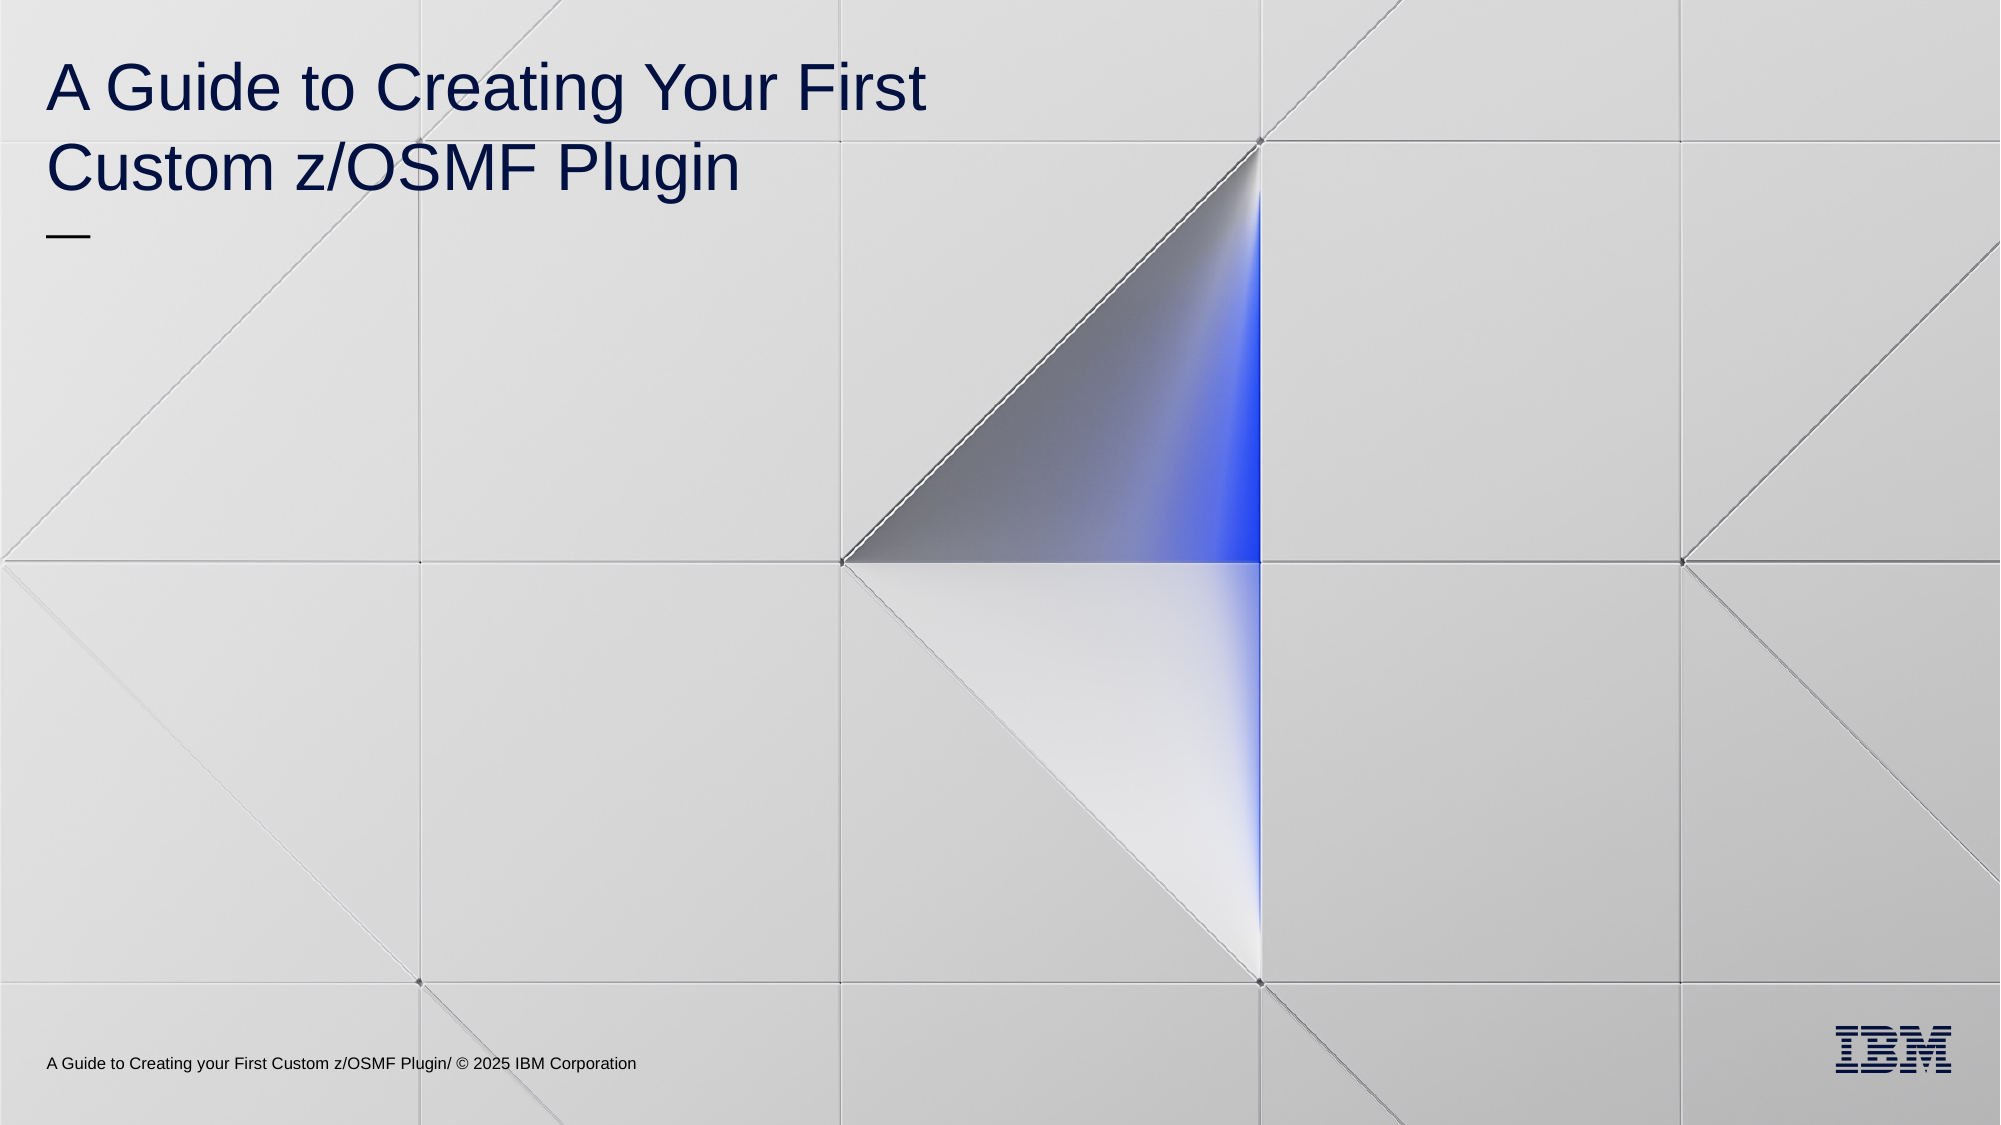

# A Guide to Creating Your First Custom z/OSMF Plugin —

A Guide to Creating your First Custom z/OSMF Plugin/ © 2025 IBM Corporation